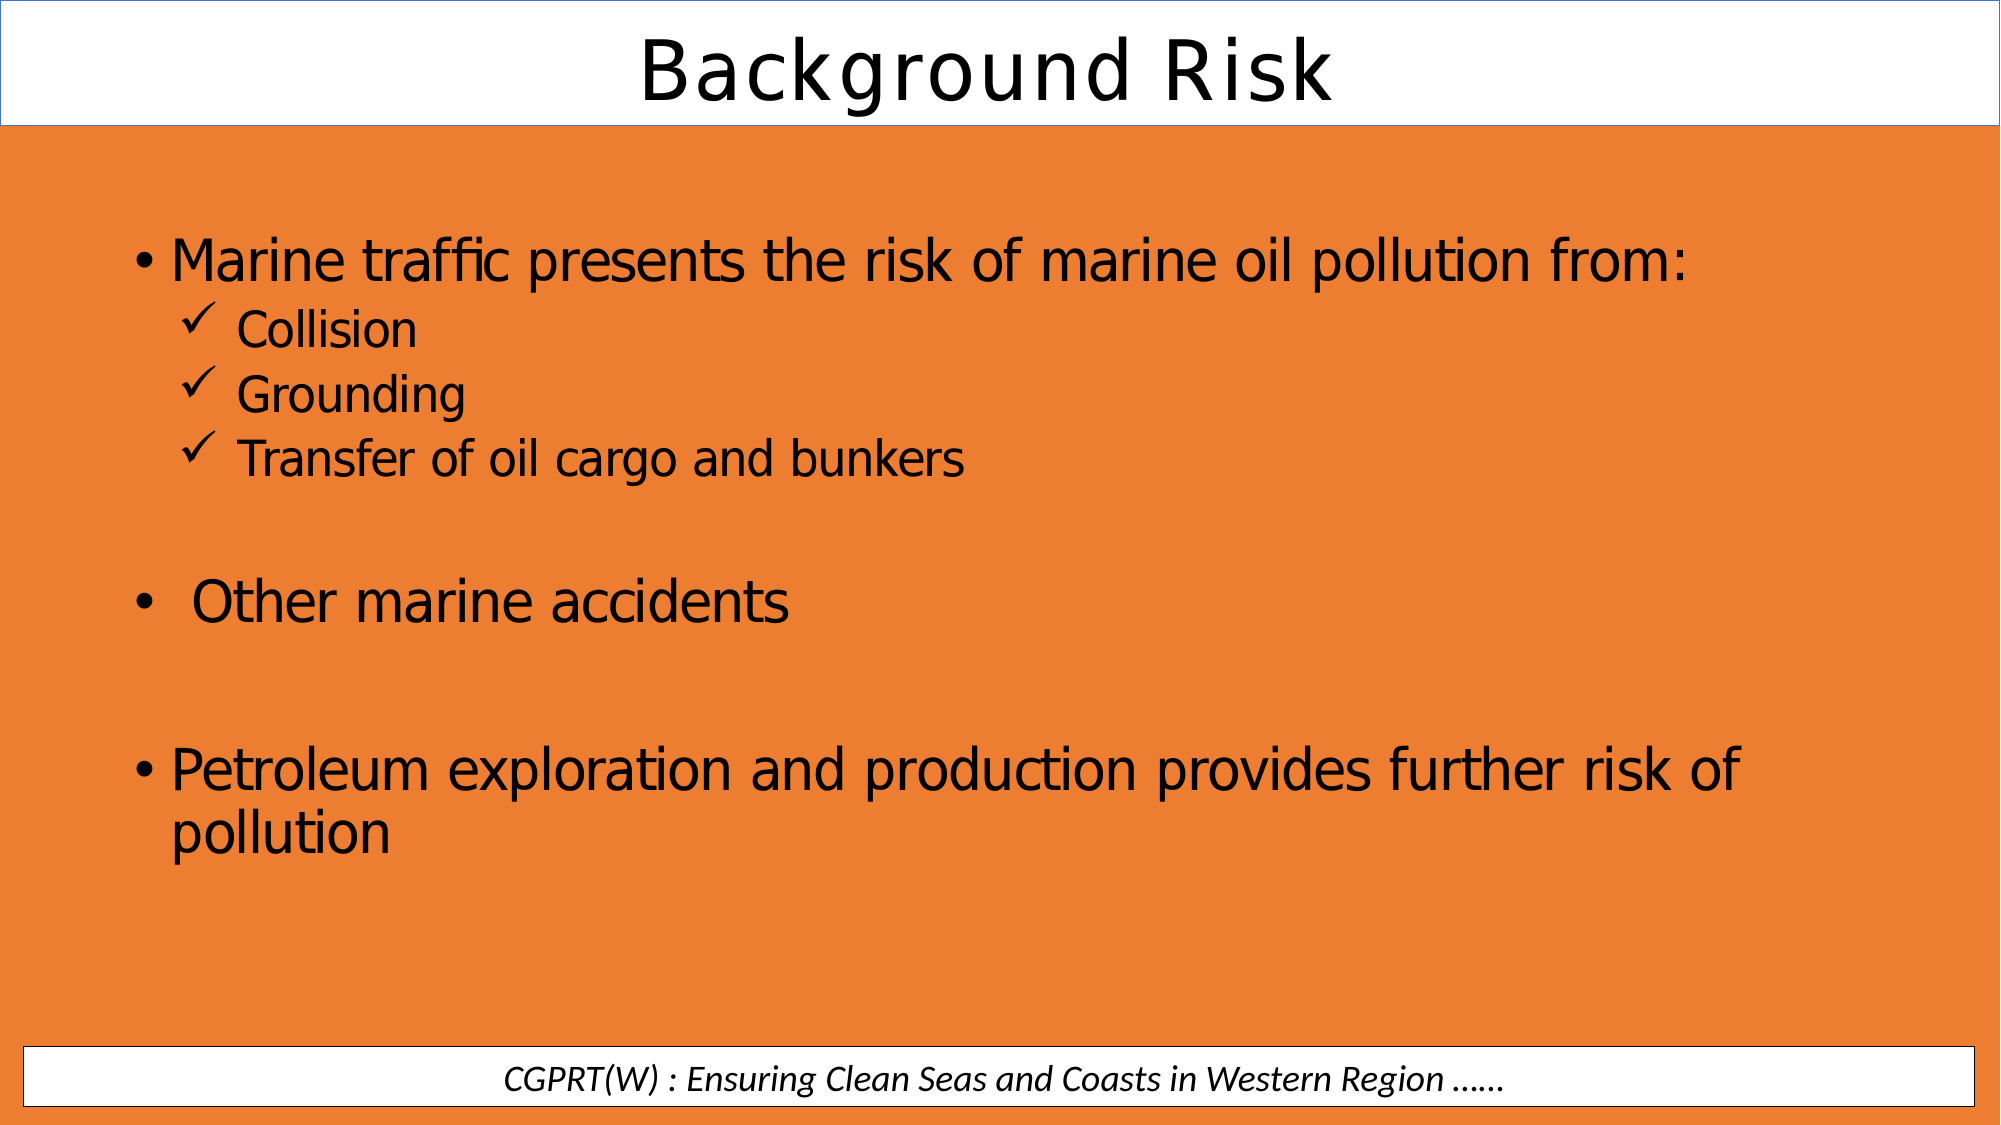

Background Risk
Marine traffic presents the risk of marine oil pollution from:
Collision
Grounding
Transfer of oil cargo and bunkers

Other marine accidents

Petroleum exploration and production provides further risk of pollution
 CGPRT(W) : Ensuring Clean Seas and Coasts in Western Region ……